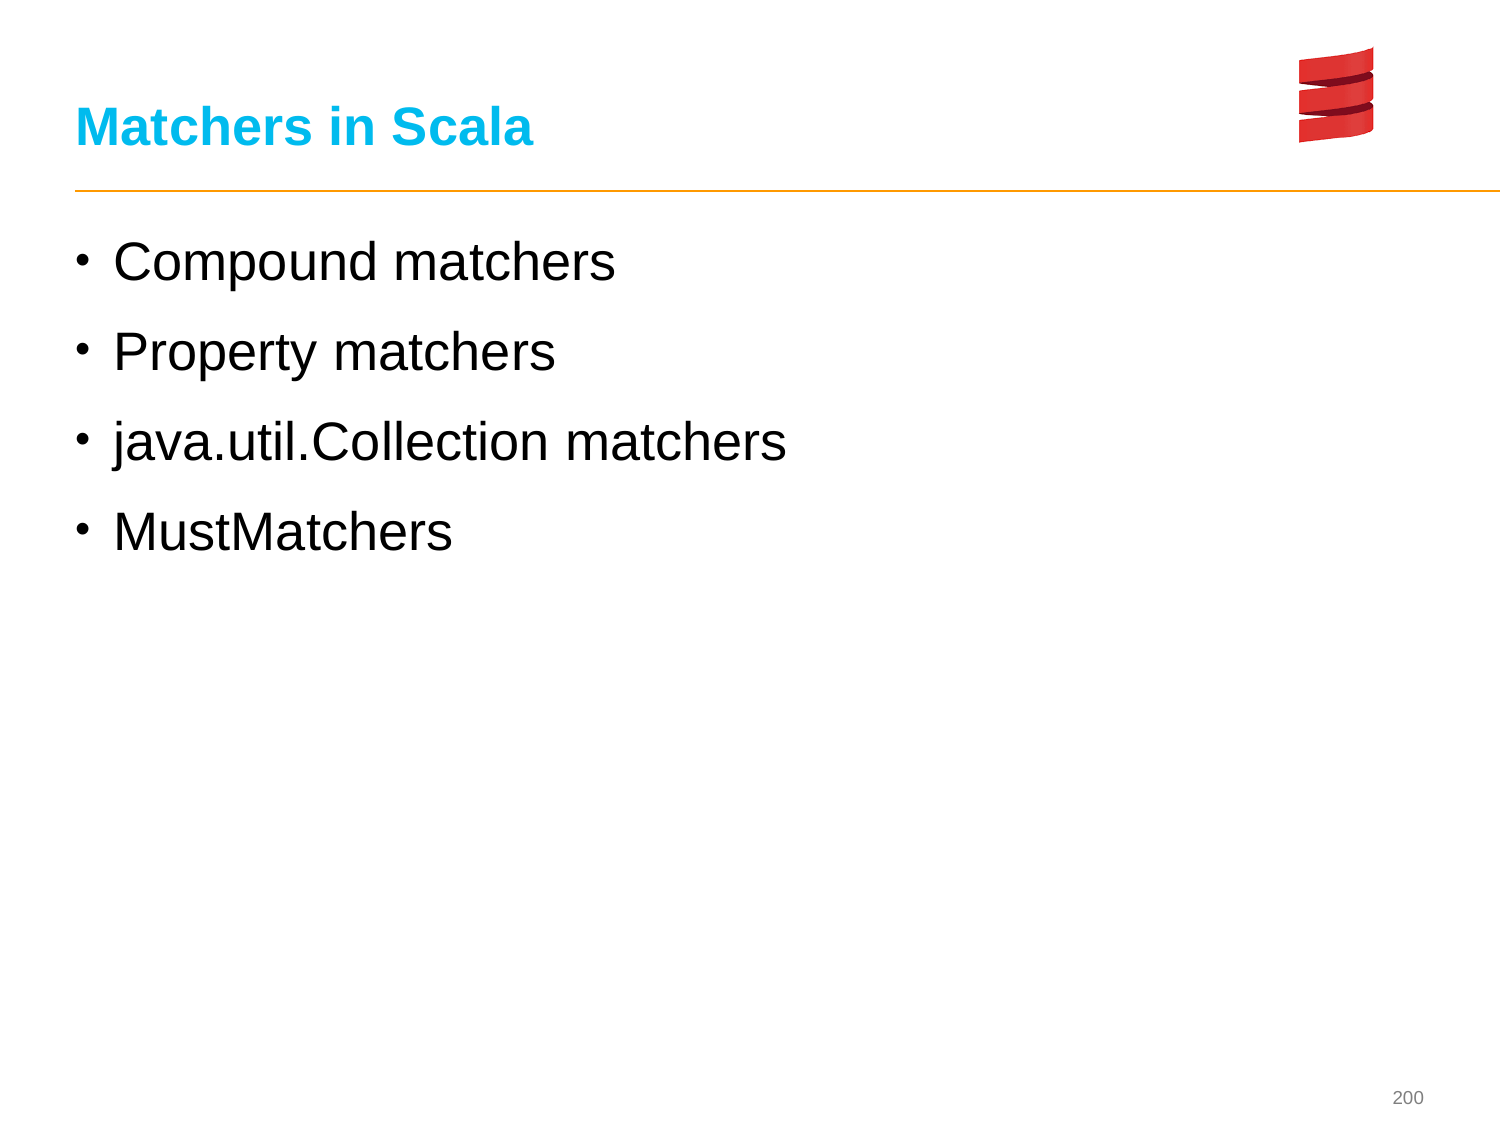

# Matchers in Scala
Compound matchers
Property matchers
java.util.Collection matchers
MustMatchers